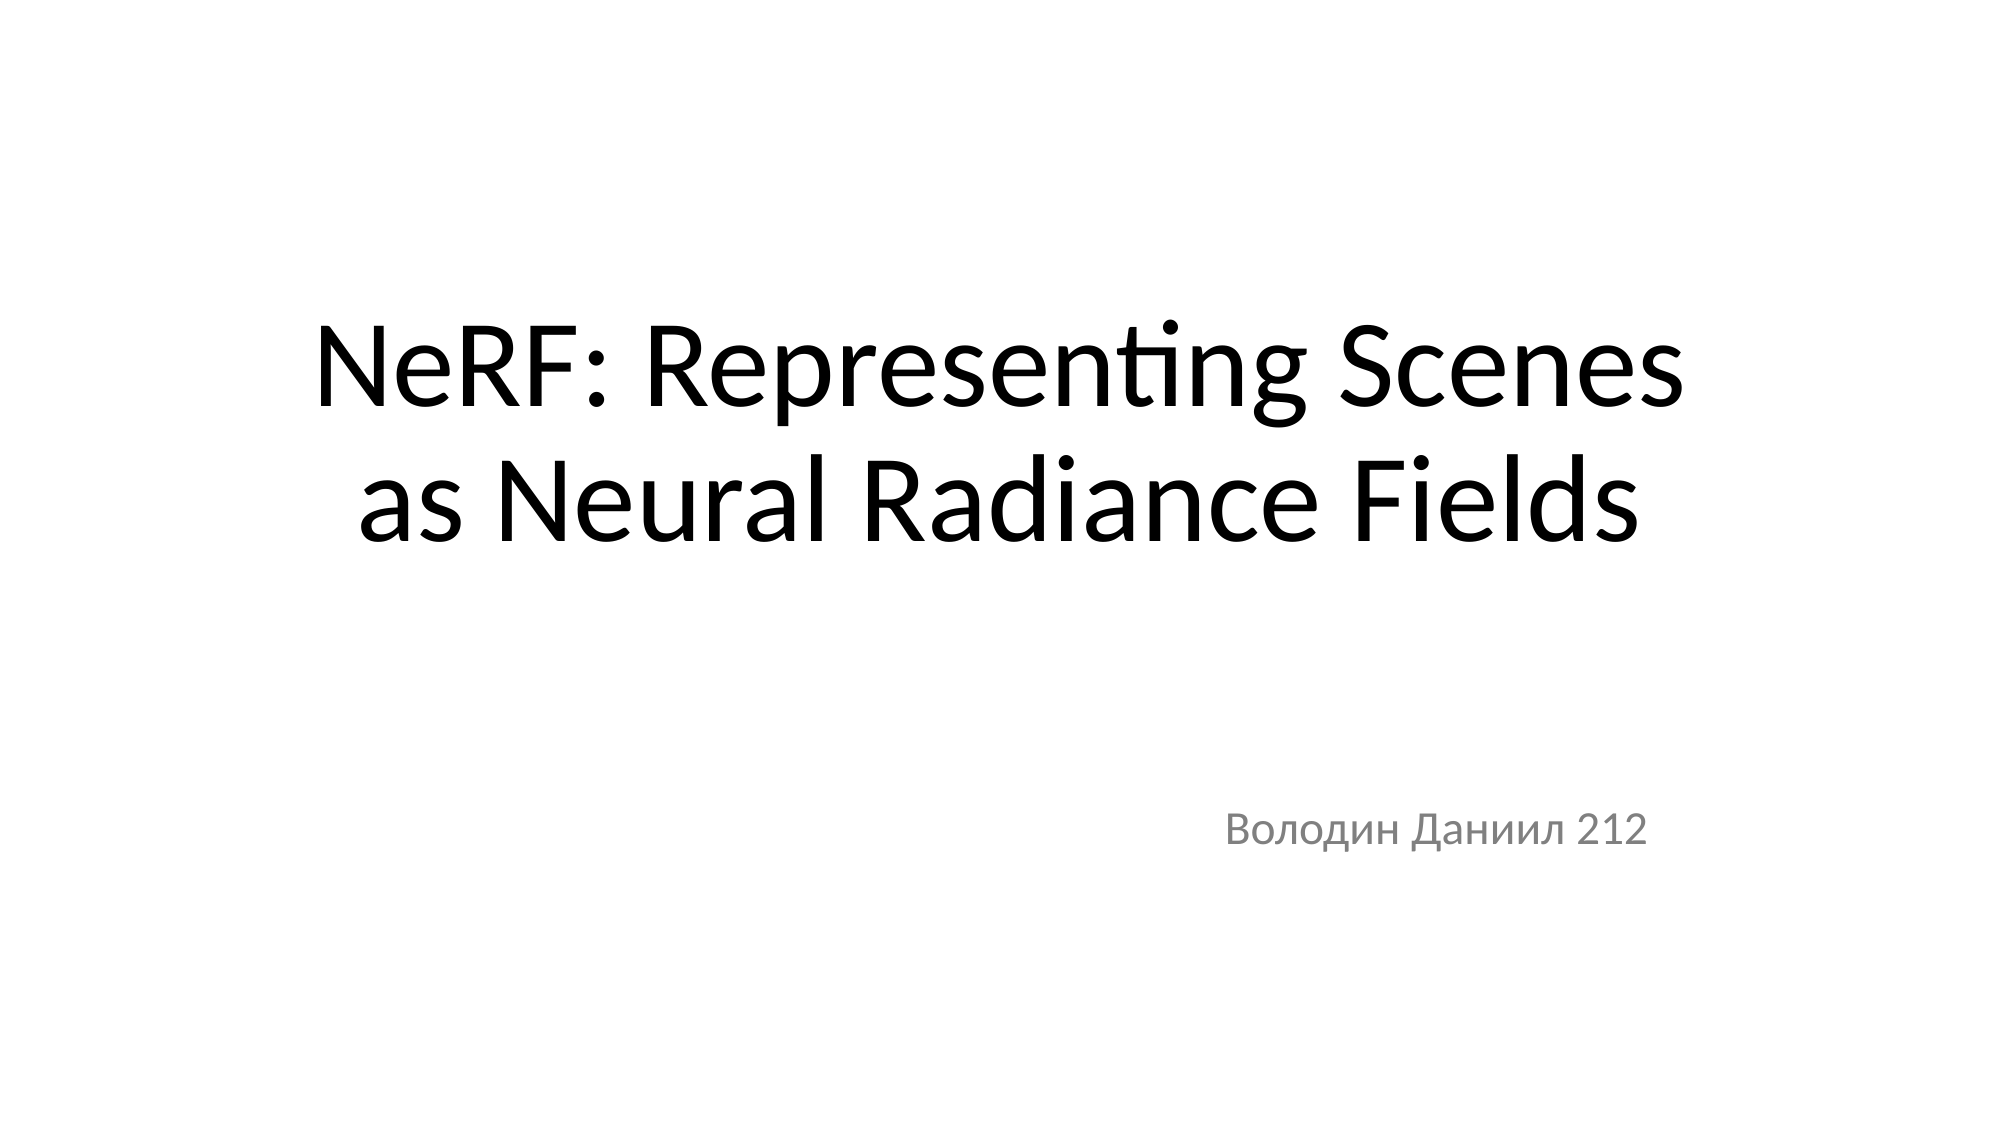

# NeRF: Representing Scenes as Neural Radiance Fields
Володин Даниил 212